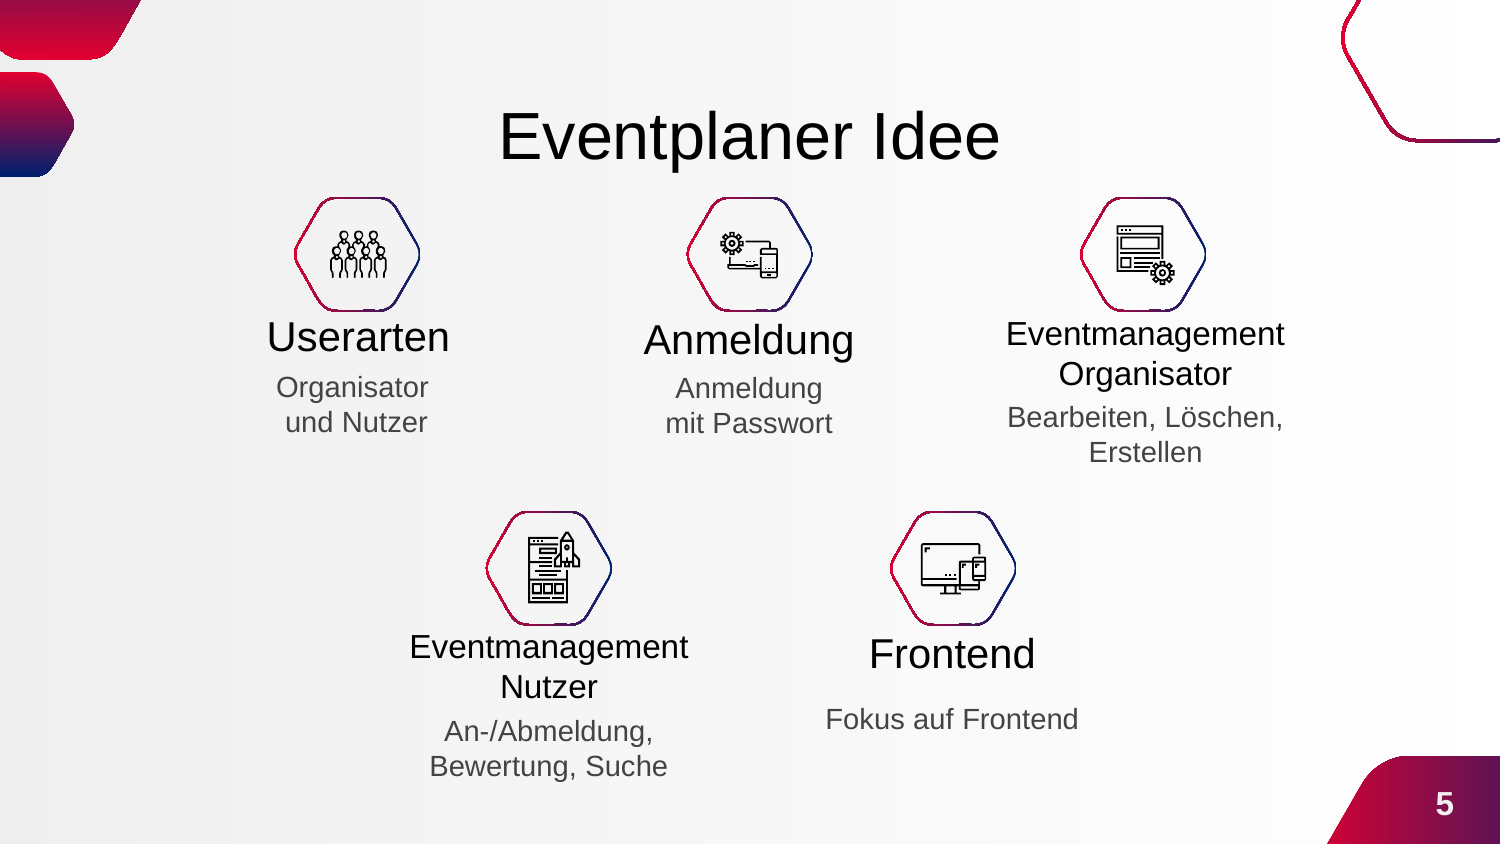

# Frontend
Eventplaner Idee
Name

Beschreibung
Userarten
Anmeldung
Eventmanagement Organisator
Bilder
Organisator
und Nutzer
Anmeldung
mit Passwort
Bearbeiten, Löschen, Erstellen
Standort
Zeitraum

Bewertungen
Eventmanagement Nutzer
Frontend
Fokus auf Frontend
An-/Abmeldung, Bewertung, Suche
5